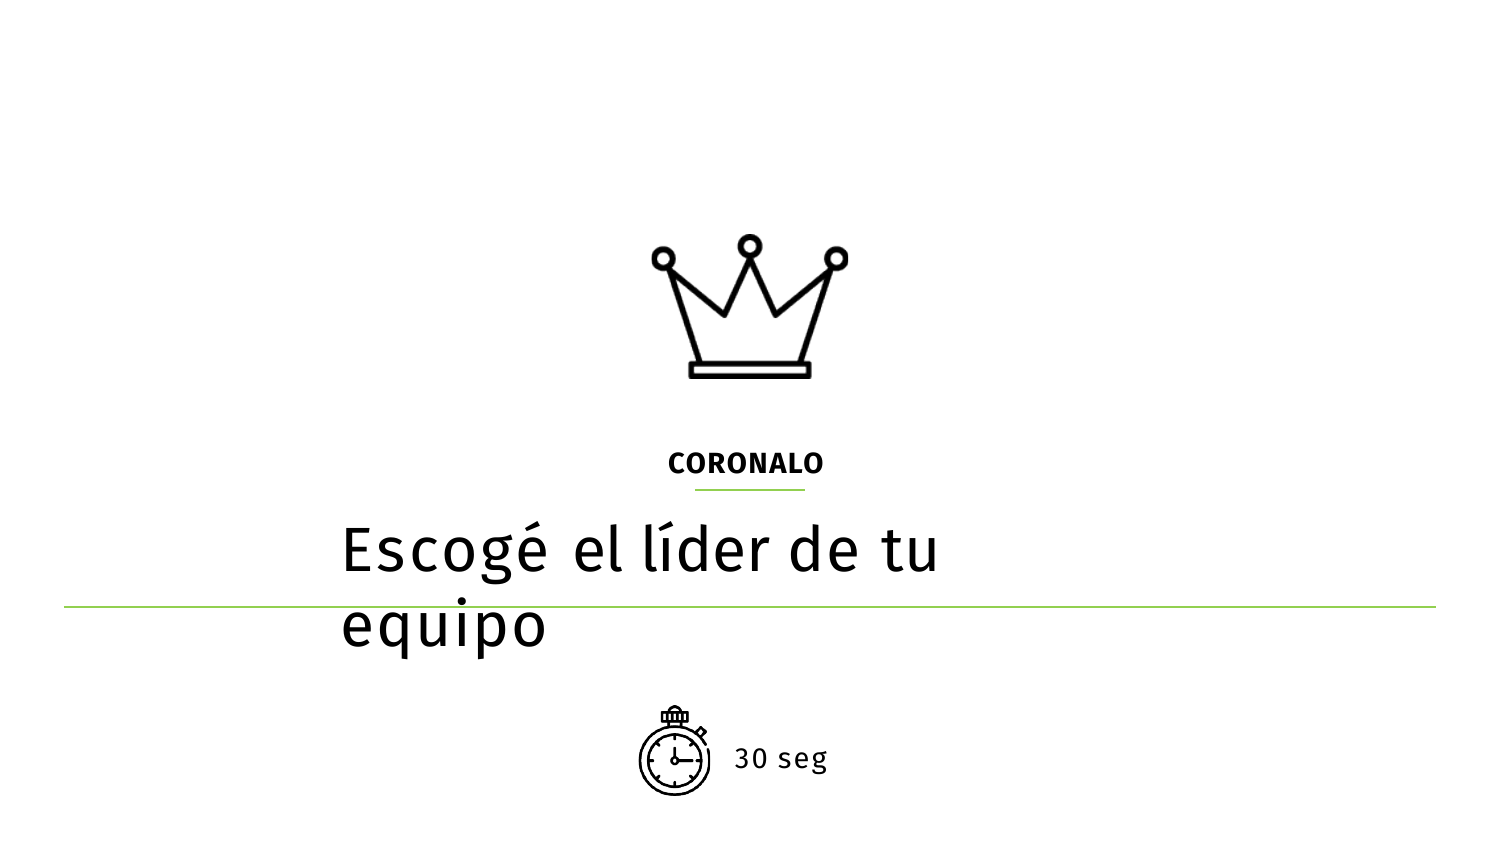

CORONALO

Escogé el líder de tu equipo

30 seg